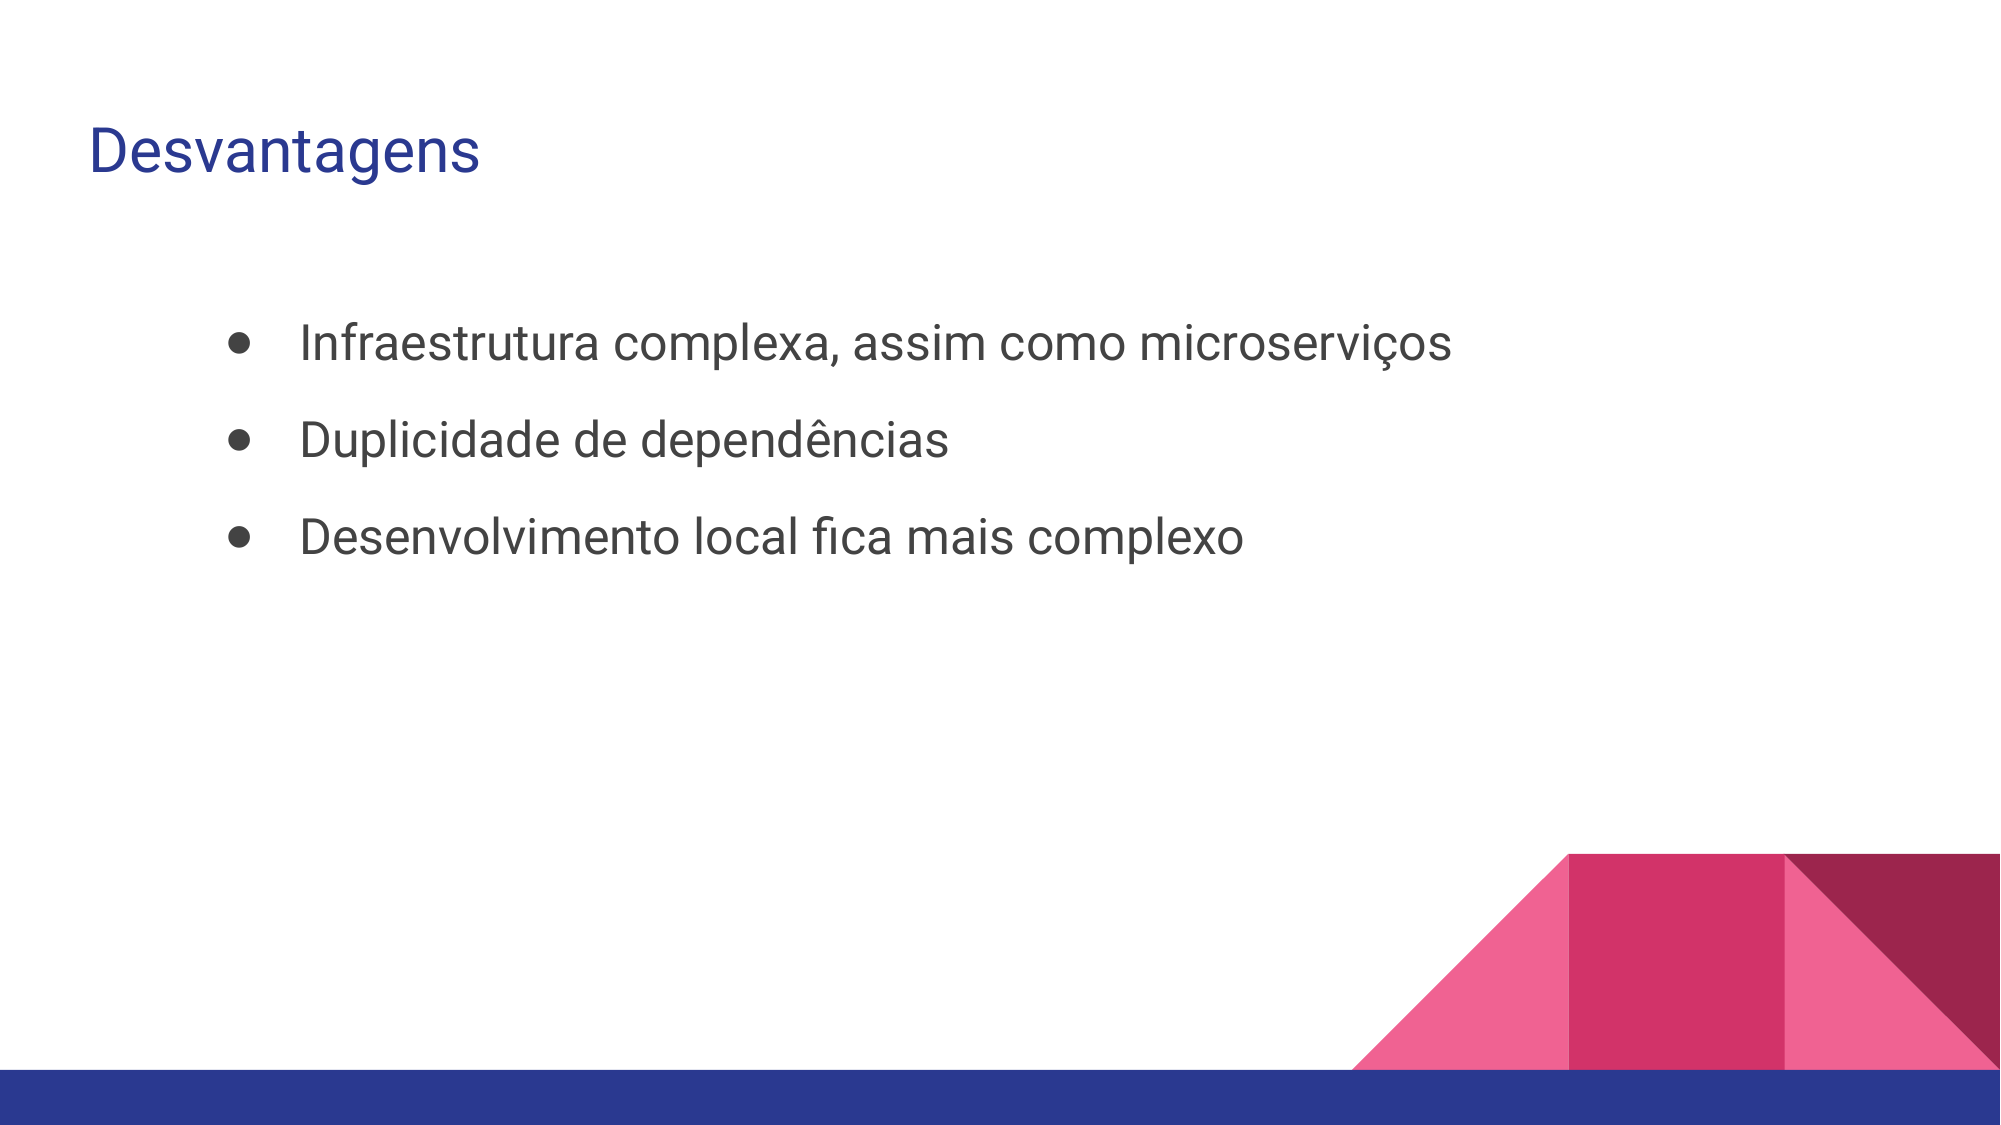

# Desvantagens
Infraestrutura complexa, assim como microserviços
Duplicidade de dependências
Desenvolvimento local fica mais complexo